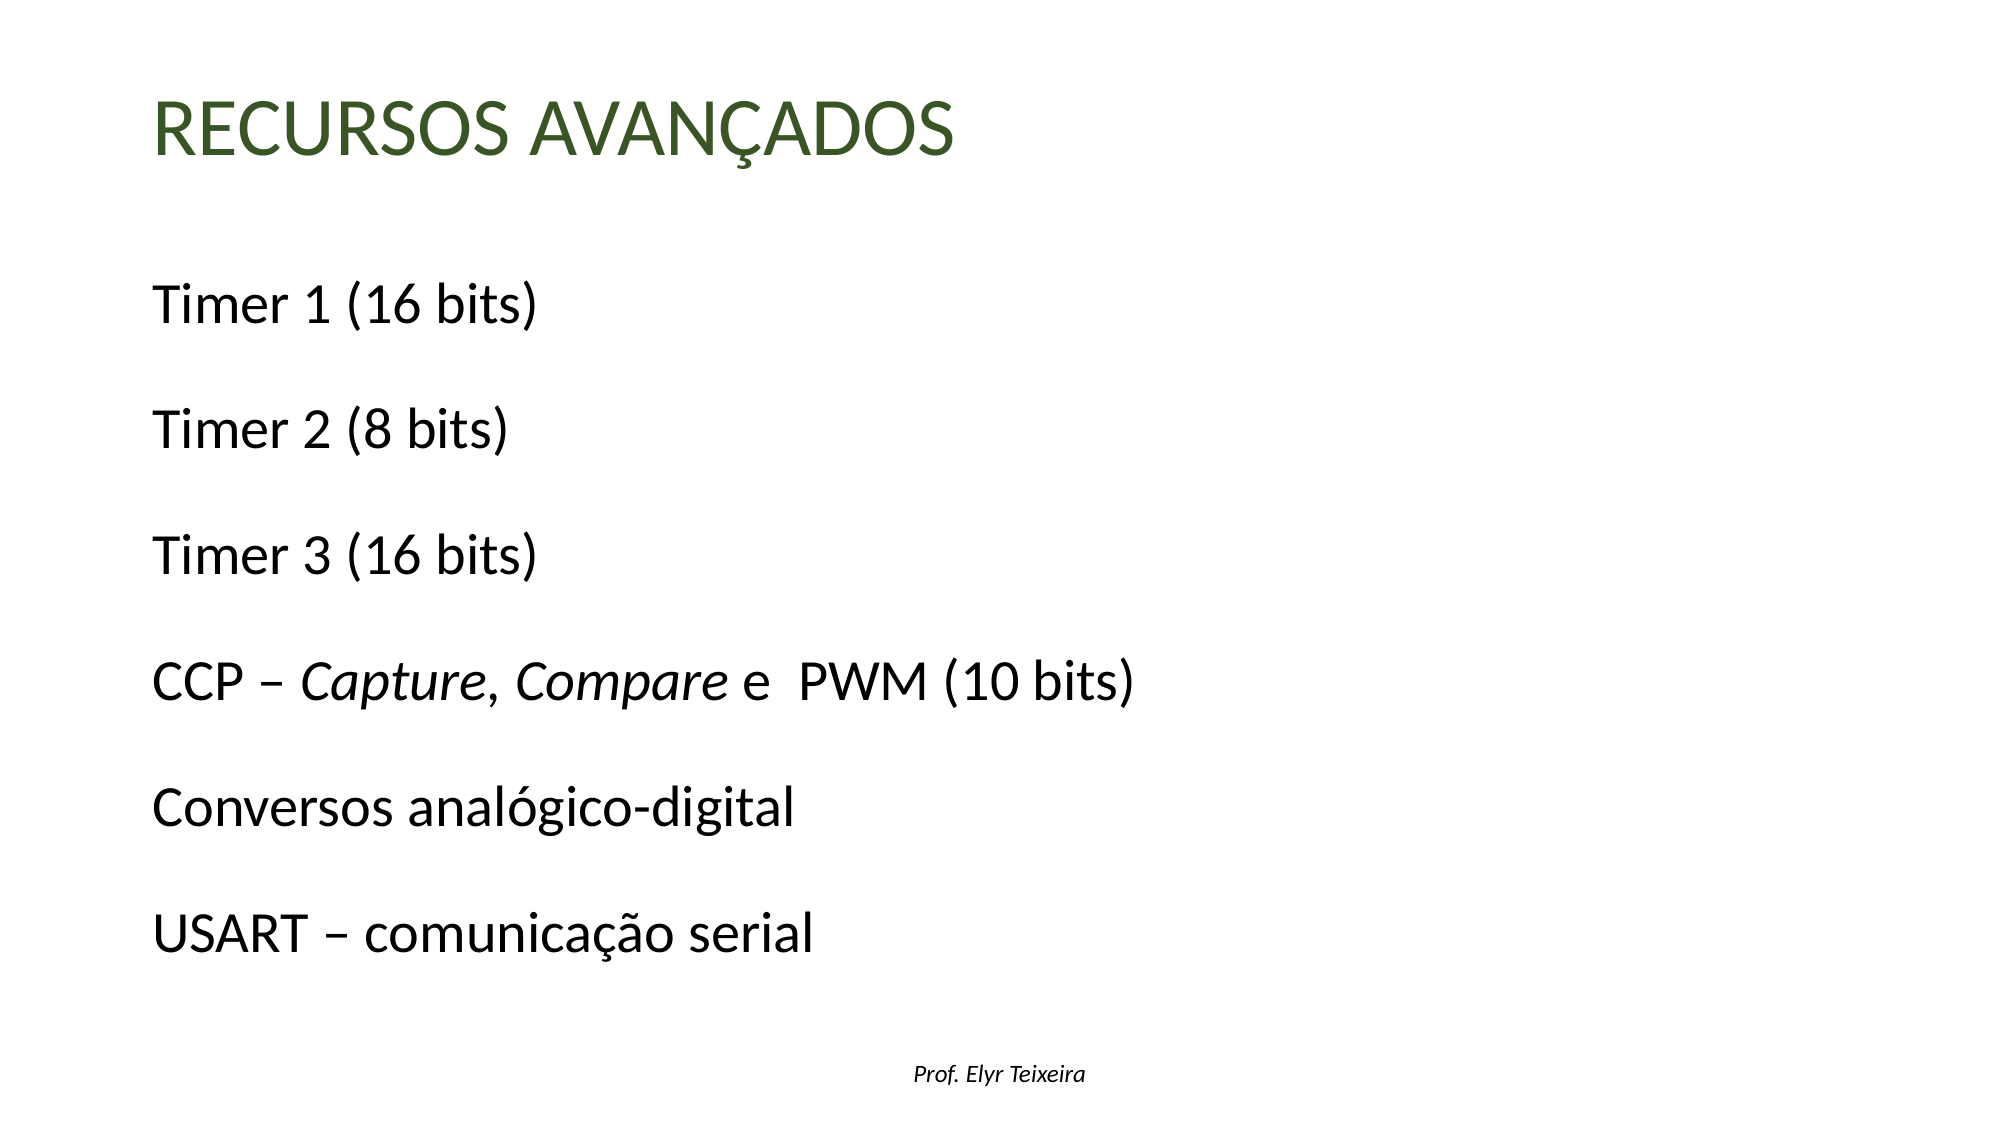

# Recursos avançados
Timer 1 (16 bits)
Timer 2 (8 bits)
Timer 3 (16 bits)
CCP – Capture, Compare e  PWM (10 bits)
Conversos analógico-digital
USART – comunicação serial